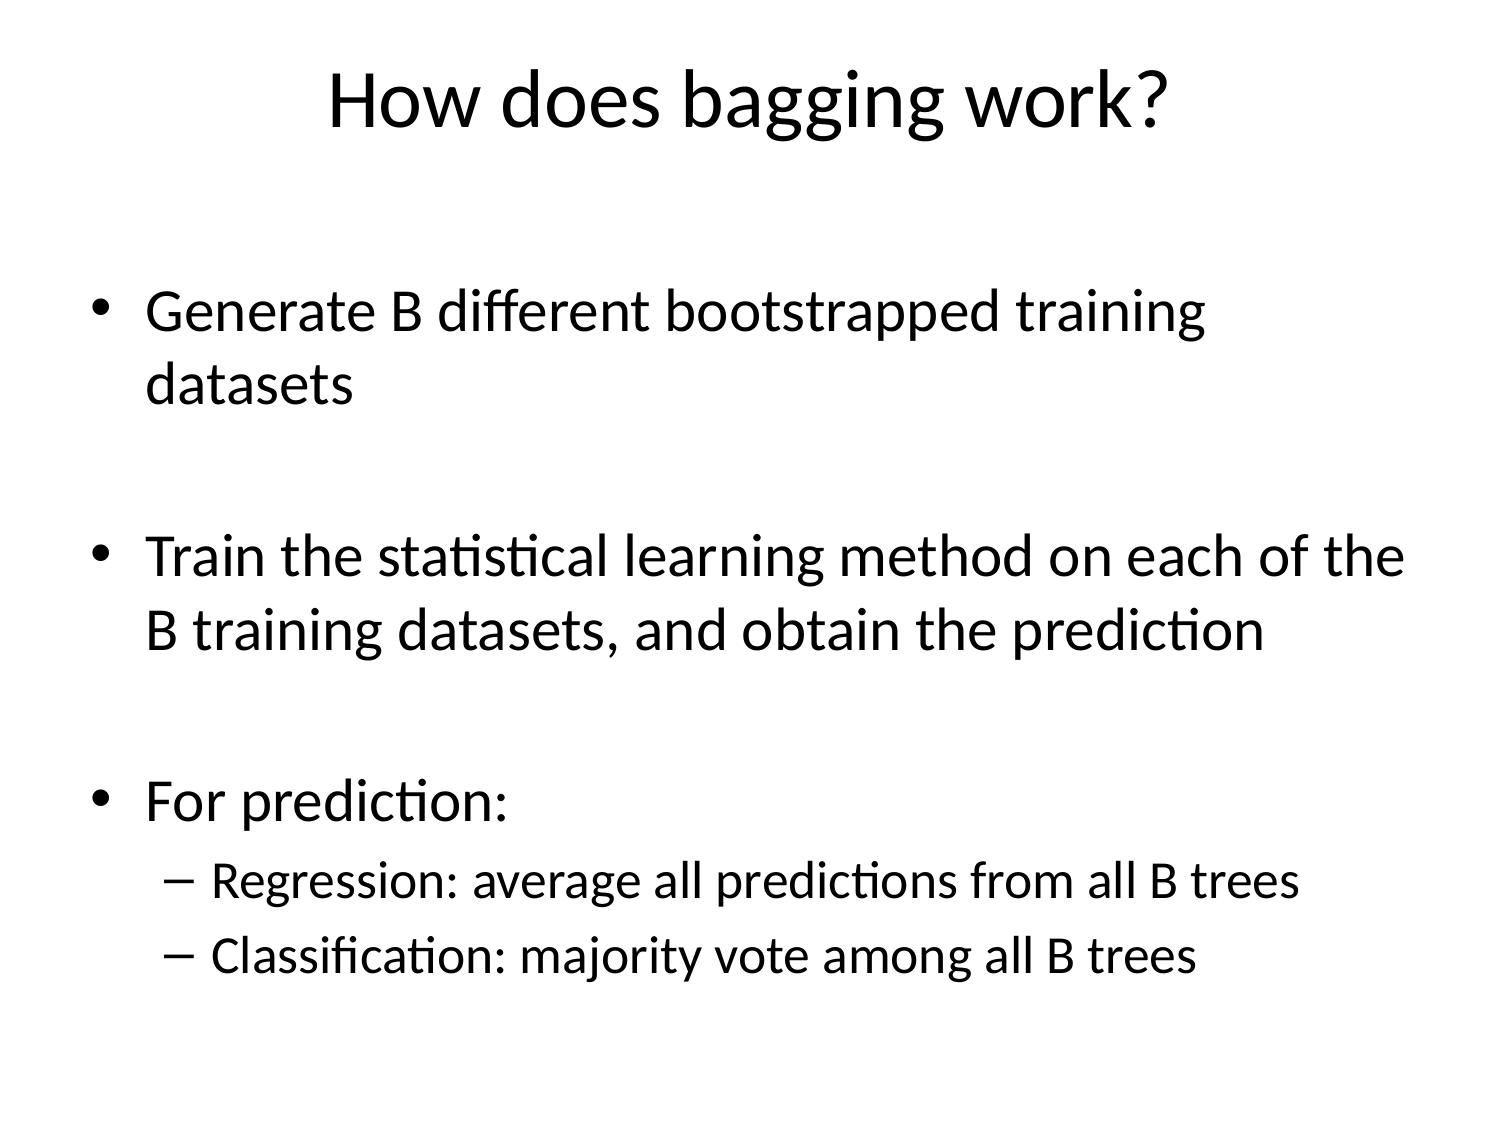

# How does bagging work?
Generate B different bootstrapped training datasets

Train the statistical learning method on each of the B training datasets, and obtain the prediction

For prediction:
Regression: average all predictions from all B trees
Classification: majority vote among all B trees